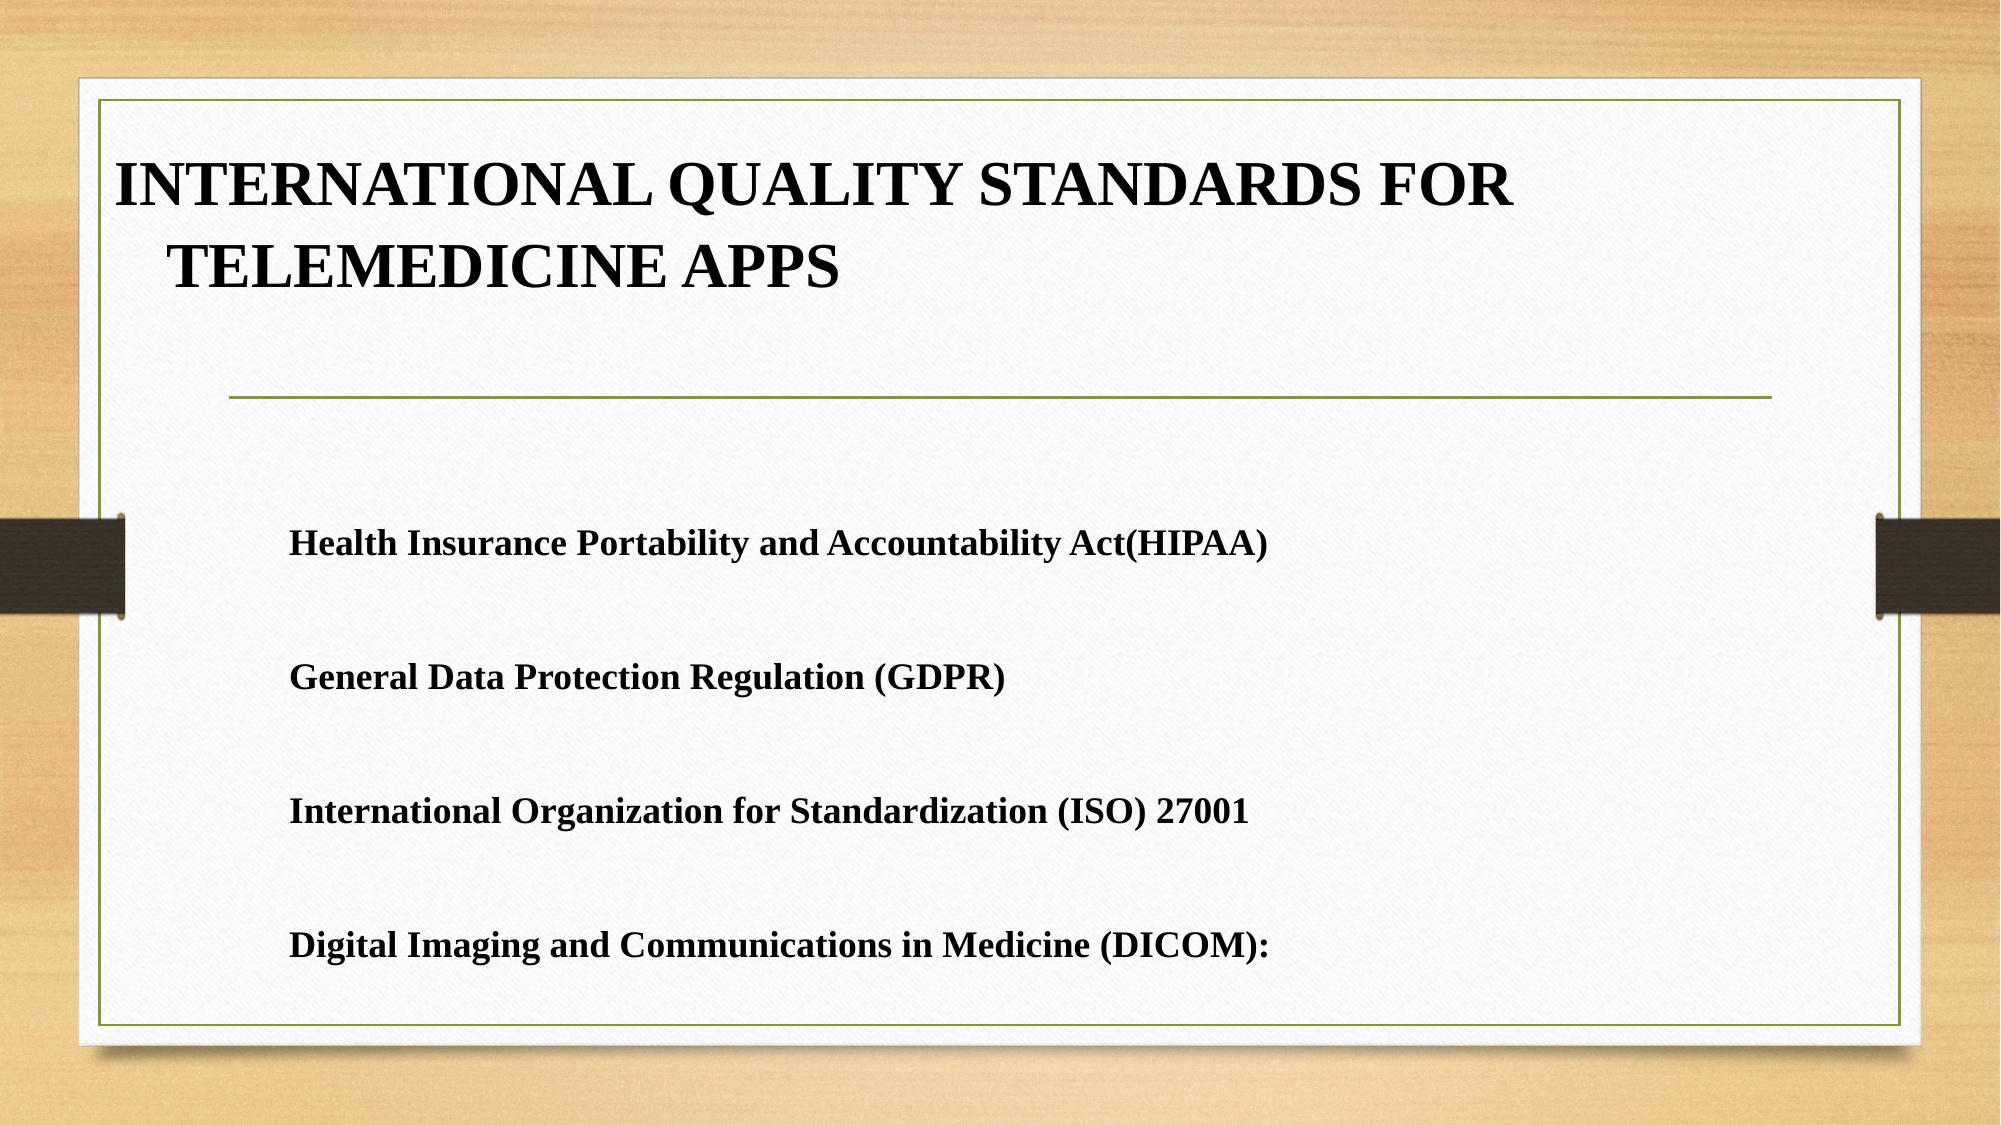

# INTERNATIONAL QUALITY STANDARDS FOR TELEMEDICINE APPS
Health Insurance Portability and Accountability Act(HIPAA)

General Data Protection Regulation (GDPR)

International Organization for Standardization (ISO) 27001

Digital Imaging and Communications in Medicine (DICOM):